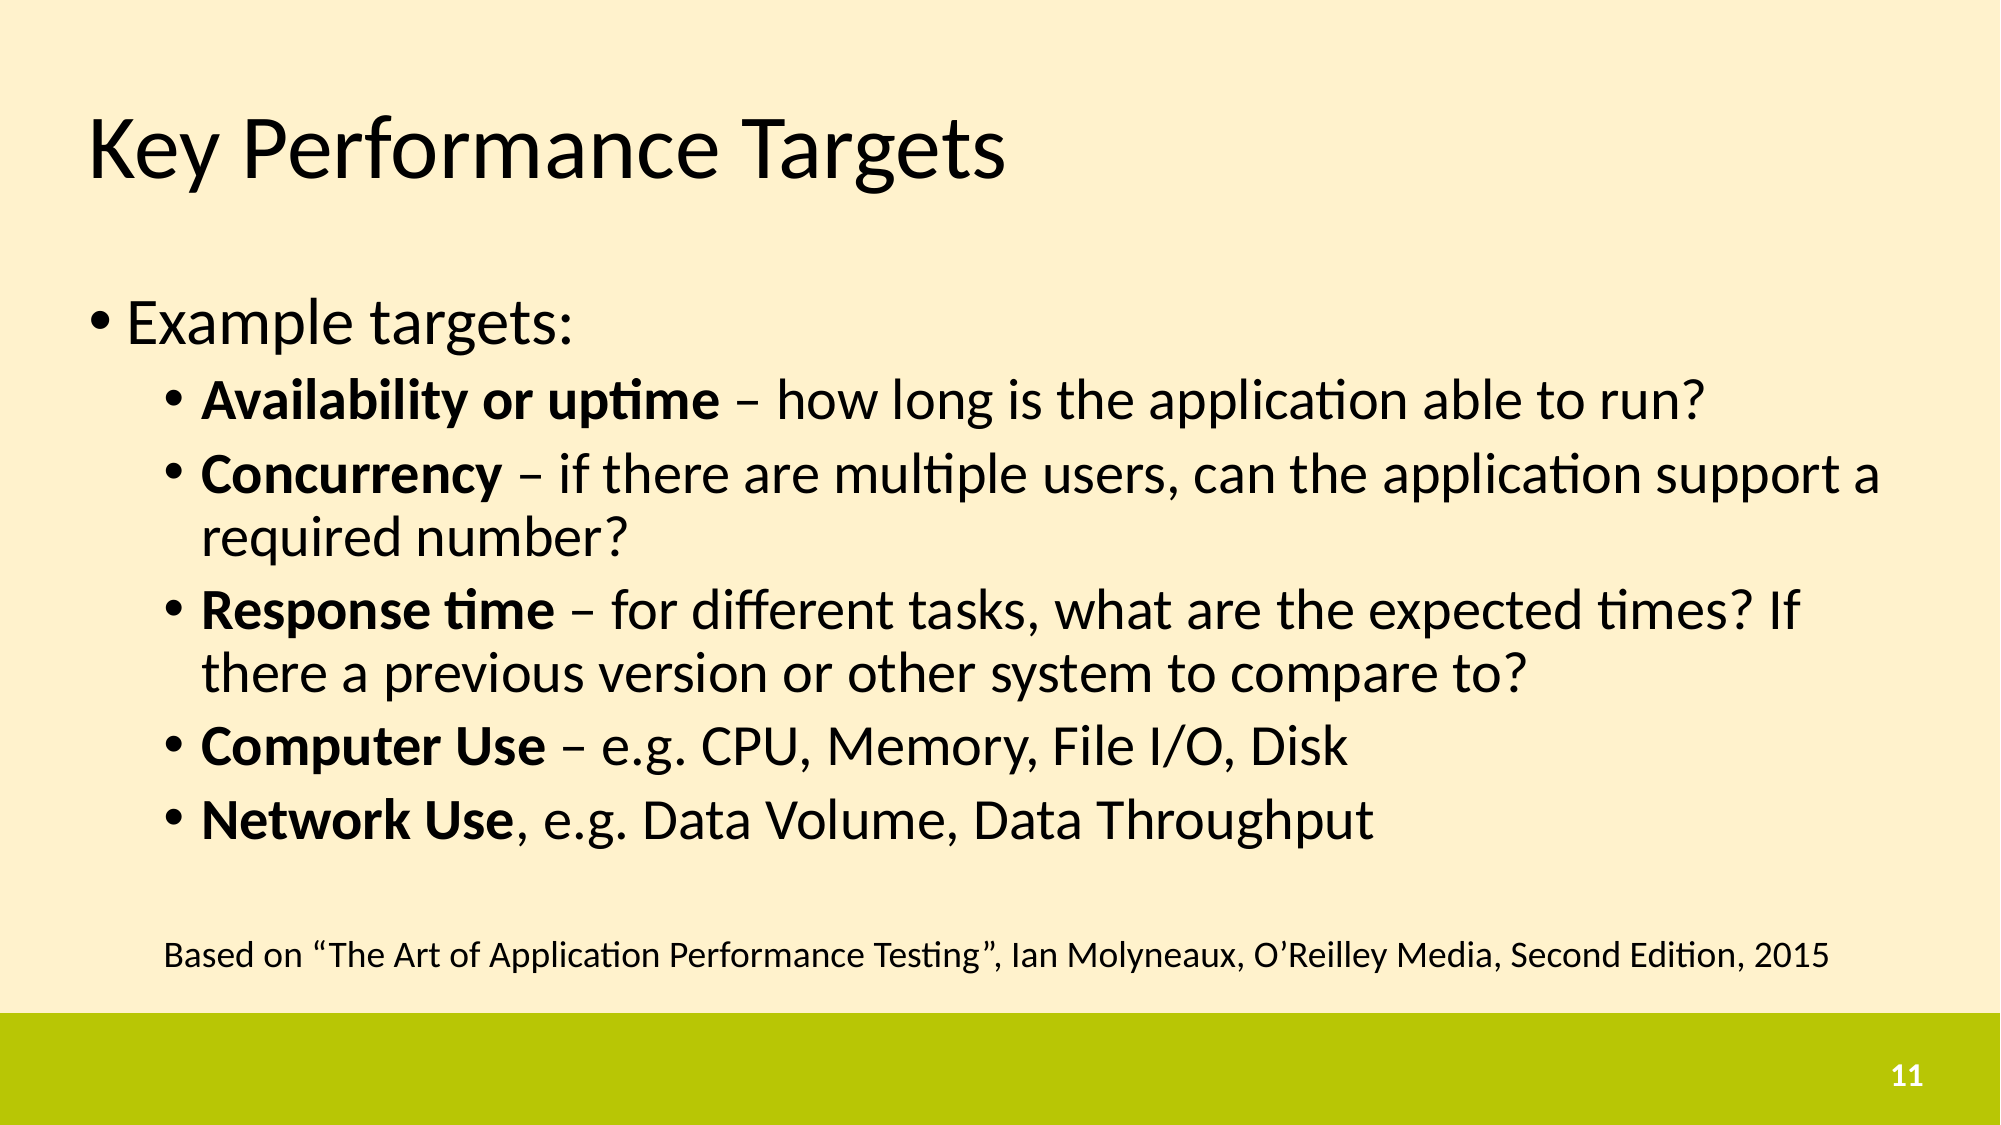

# Key Performance Targets
Example targets:
Availability or uptime – how long is the application able to run?
Concurrency – if there are multiple users, can the application support a required number?
Response time – for different tasks, what are the expected times? If there a previous version or other system to compare to?
Computer Use – e.g. CPU, Memory, File I/O, Disk
Network Use, e.g. Data Volume, Data Throughput

Based on “The Art of Application Performance Testing”, Ian Molyneaux, O’Reilley Media, Second Edition, 2015

11